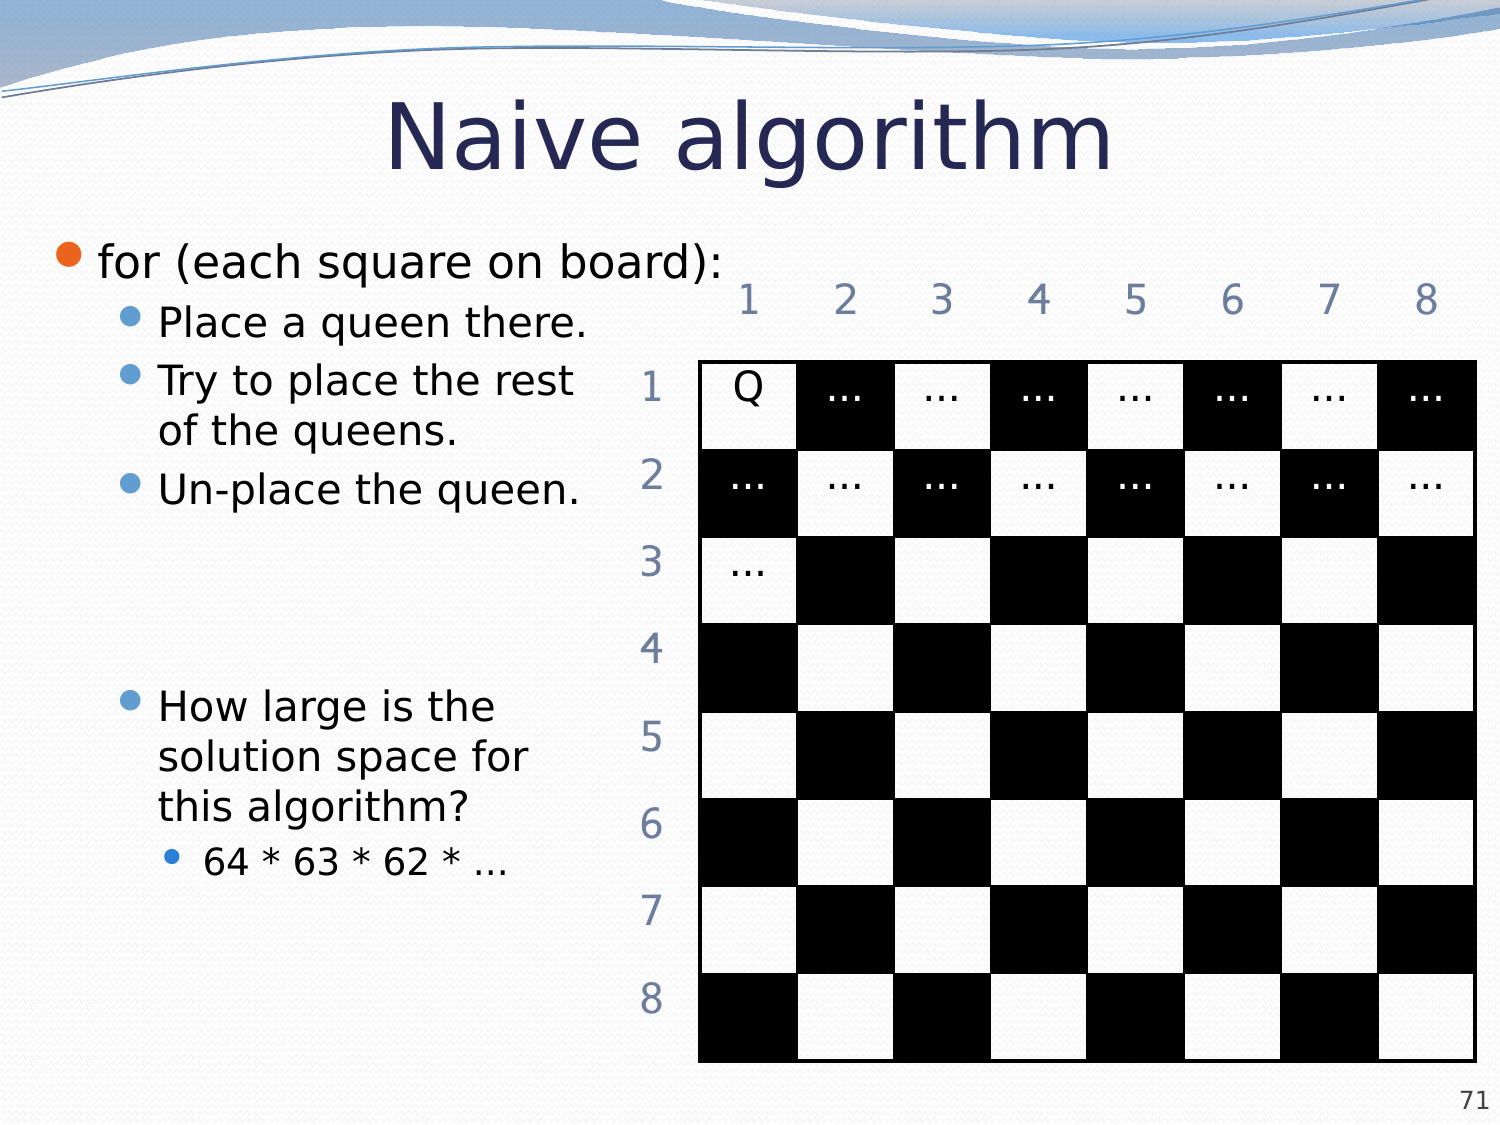

# Naive algorithm
for (each square on board):
Place a queen there.
Try to place the rest
of the queens.
Un-place the queen.

How large is the
solution space for
this algorithm?
64 * 63 * 62 * ...
|  | 1 | 2 | 3 | 4 | 5 | 6 | 7 | 8 |
| --- | --- | --- | --- | --- | --- | --- | --- | --- |
| 1 | Q | ... | ... | ... | ... | ... | ... | ... |
| 2 | ... | ... | ... | ... | ... | ... | ... | ... |
| 3 | ... |  |  |  |  |  |  |  |
| 4 |  |  |  |  |  |  |  |  |
| 5 |  |  |  |  |  |  |  |  |
| 6 |  |  |  |  |  |  |  |  |
| 7 |  |  |  |  |  |  |  |  |
| 8 |  |  |  |  |  |  |  |  |